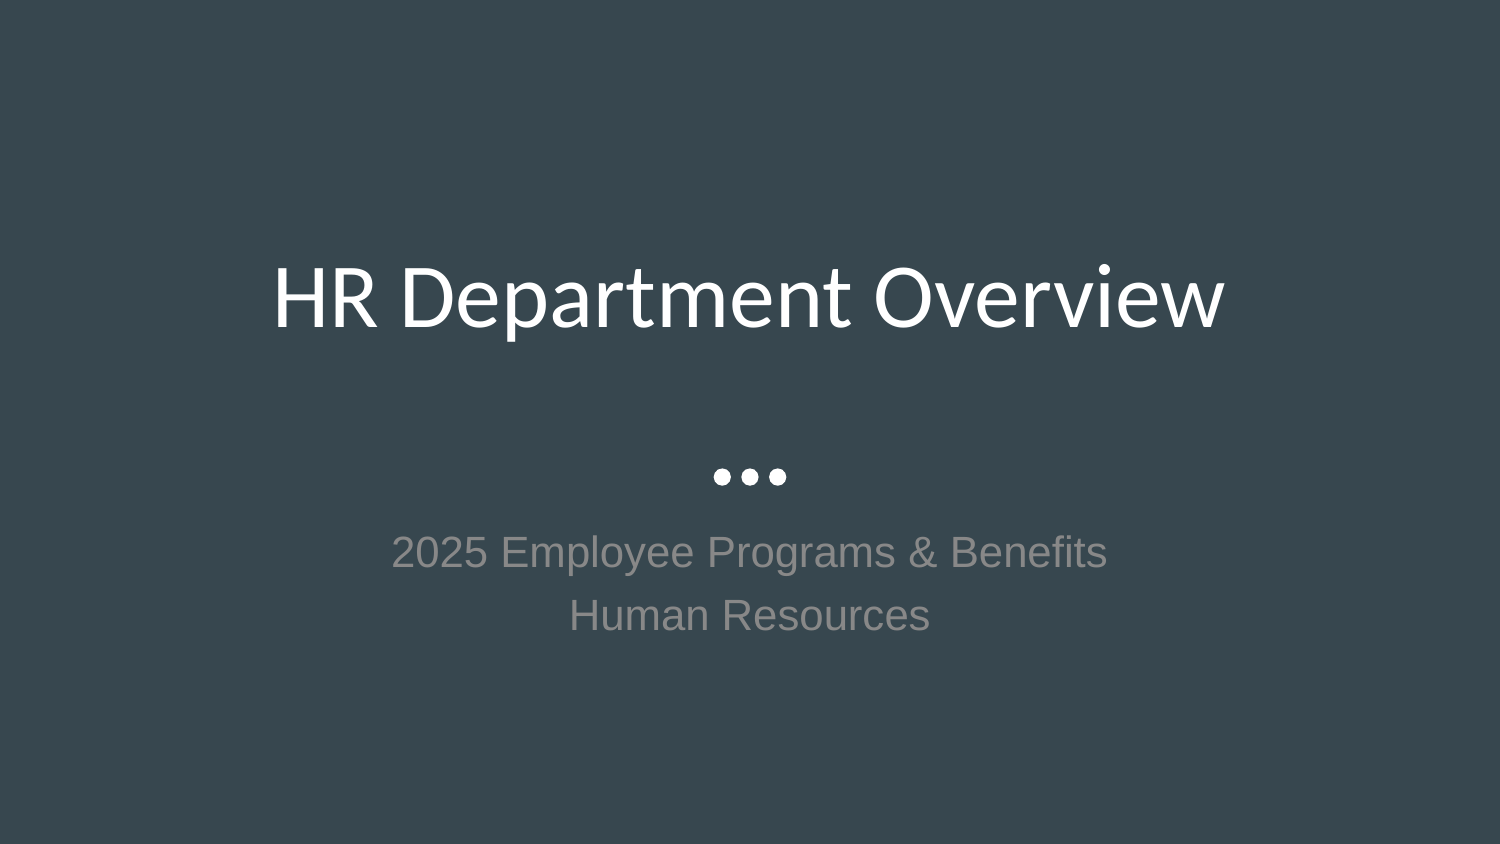

# HR Department Overview
2025 Employee Programs & Benefits
Human Resources